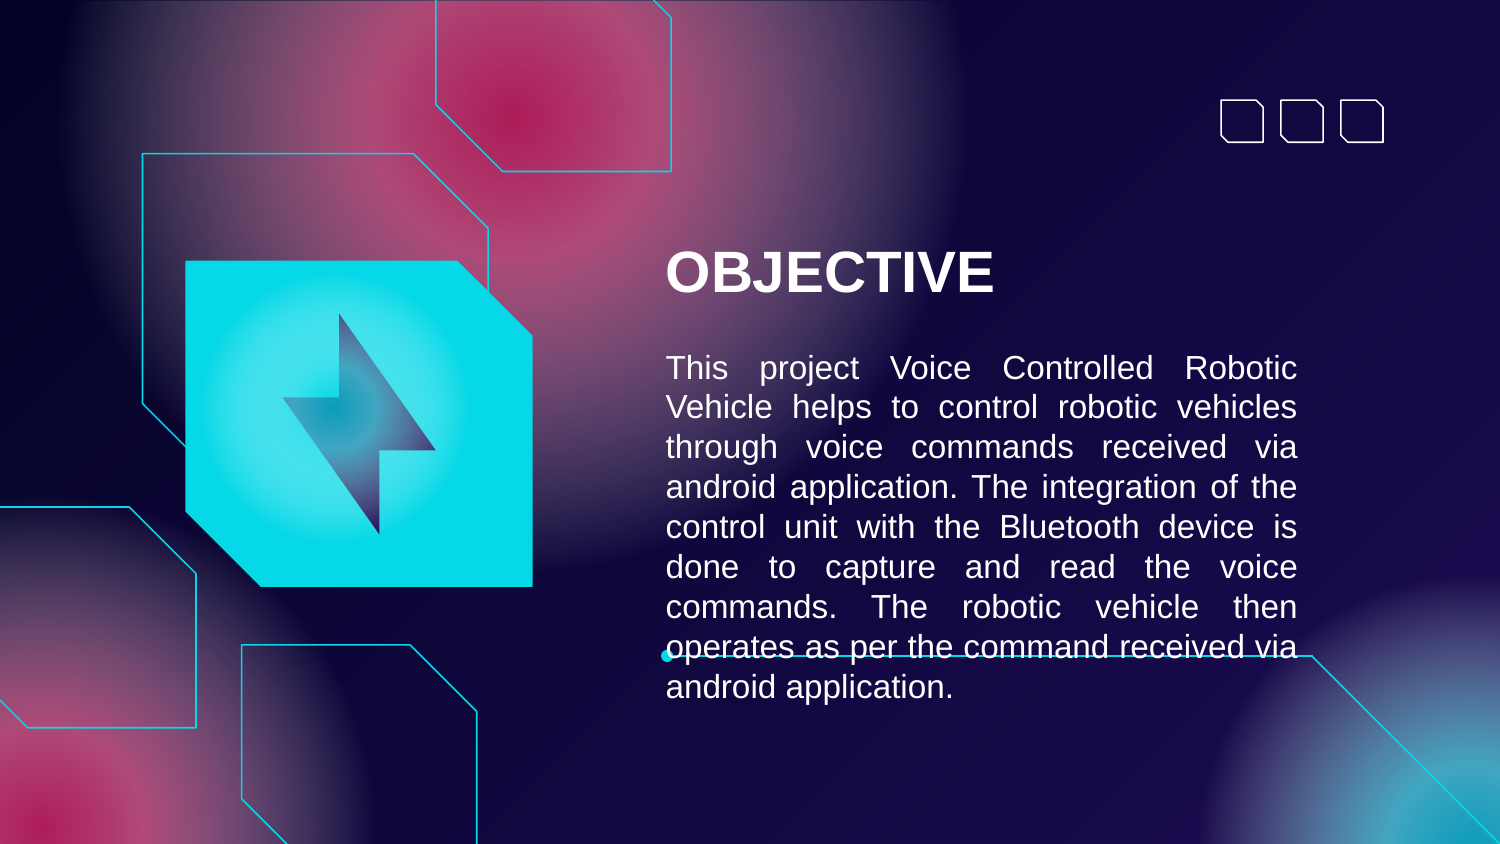

# OBJECTIVE

This project Voice Controlled Robotic Vehicle helps to control robotic vehicles through voice commands received via android application. The integration of the control unit with the Bluetooth device is done to capture and read the voice commands. The robotic vehicle then operates as per the command received via android application.